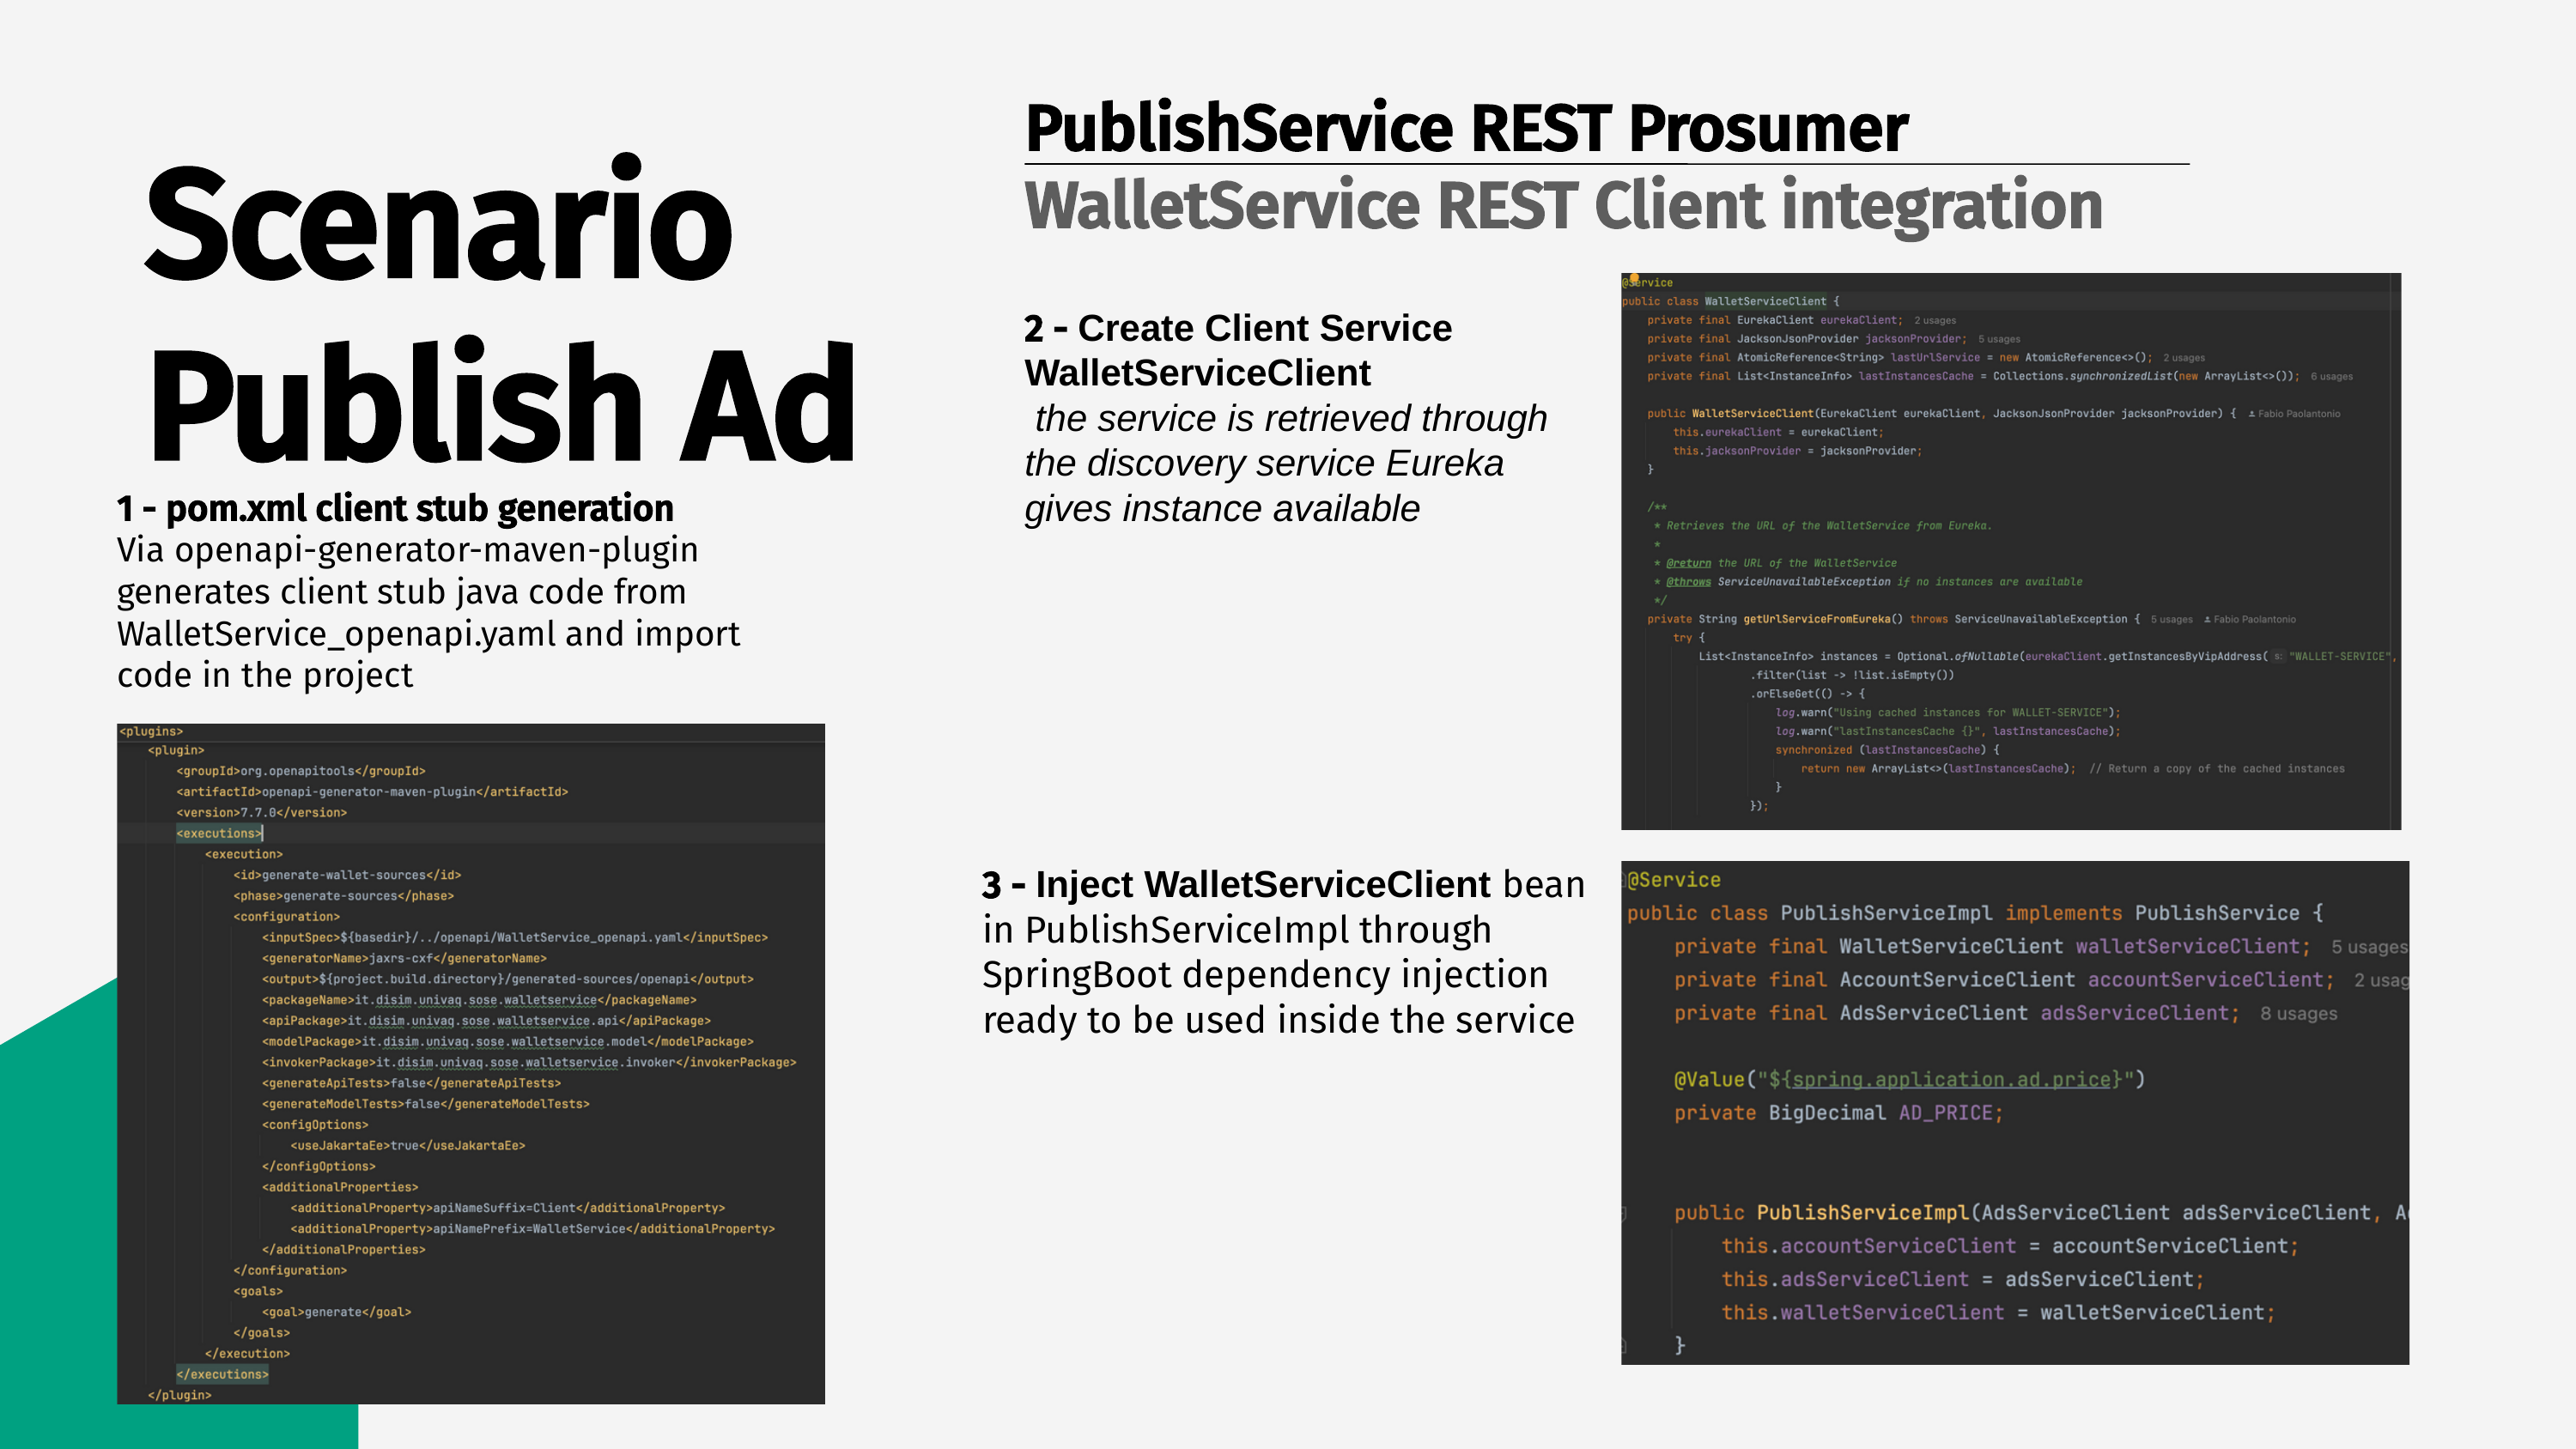

PublishService REST Prosumer
WalletService REST Client integration
Scenario Publish Ad

2 - Create Client Service WalletServiceClient
 the service is retrieved through the discovery service Eureka gives instance available

1 - pom.xml client stub generation
Via openapi-generator-maven-plugin generates client stub java code from WalletService_openapi.yaml and import code in the project

3 - Inject WalletServiceClient bean in PublishServiceImpl through SpringBoot dependency injection ready to be used inside the service